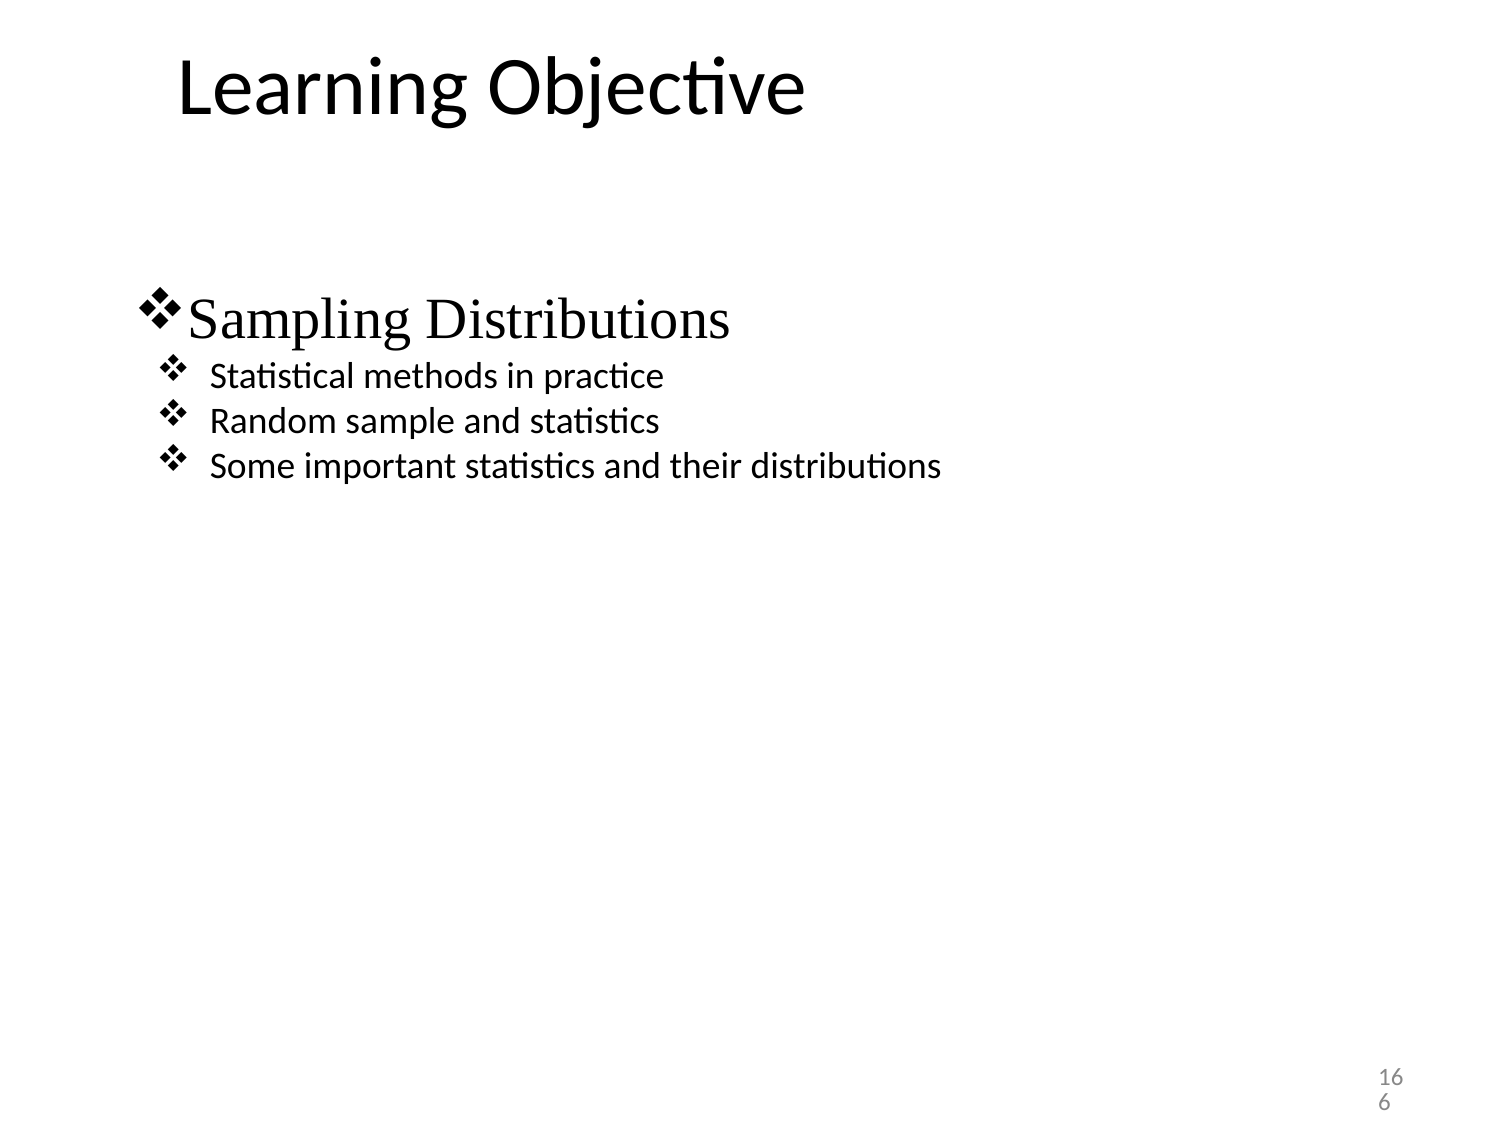

# Learning Objective
Sampling Distributions
Statistical methods in practice
Random sample and statistics
Some important statistics and their distributions

166